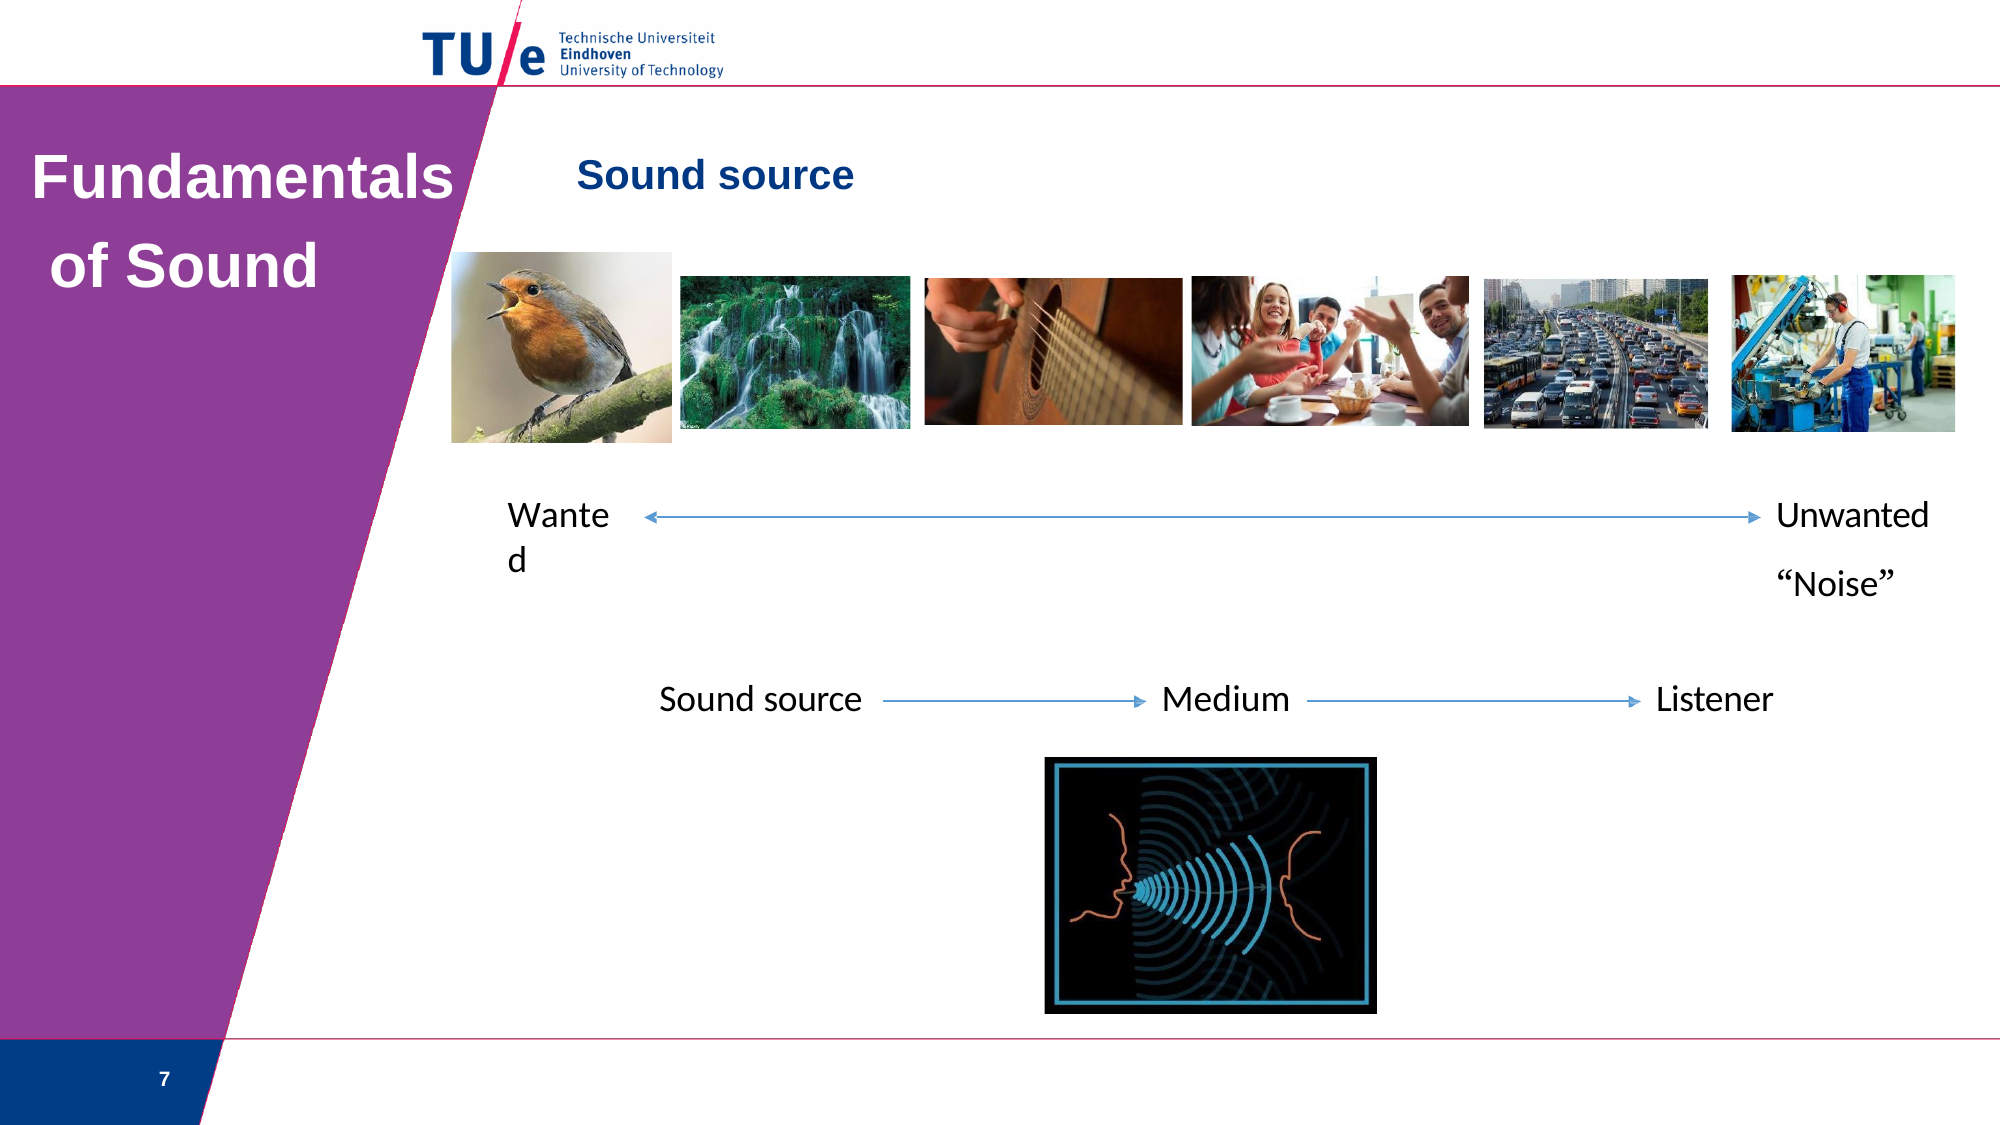

# Fundamentals  of Sound
Sound source

Unwanted
“Noise”
Wanted

Sound source
Medium
Listener

7